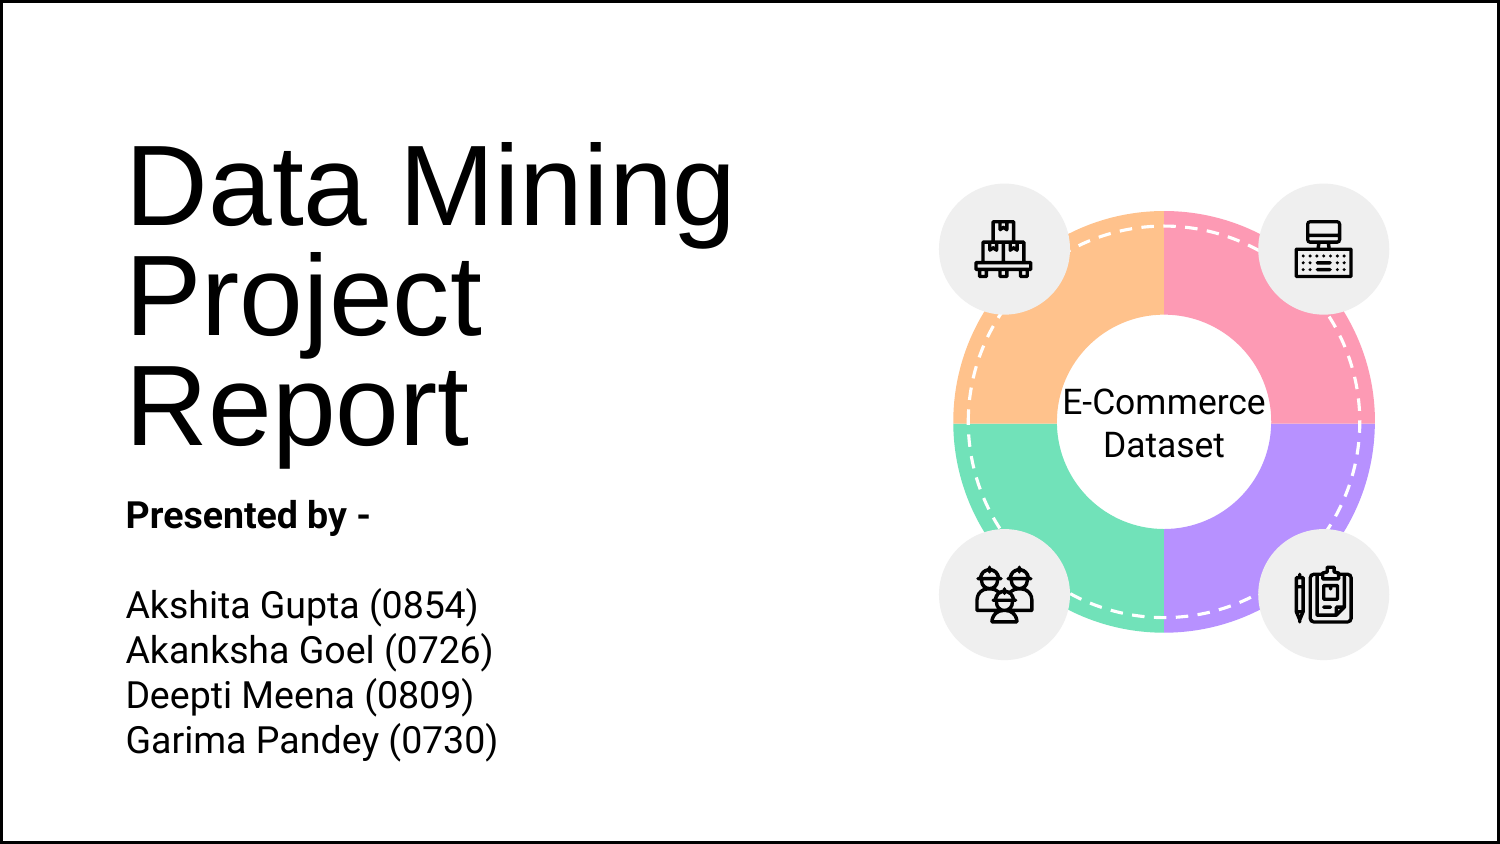

# Data Mining Project Report

E-Commerce Dataset

Presented by -

Akshita Gupta (0854)
Akanksha Goel (0726)
Deepti Meena (0809)
Garima Pandey (0730)